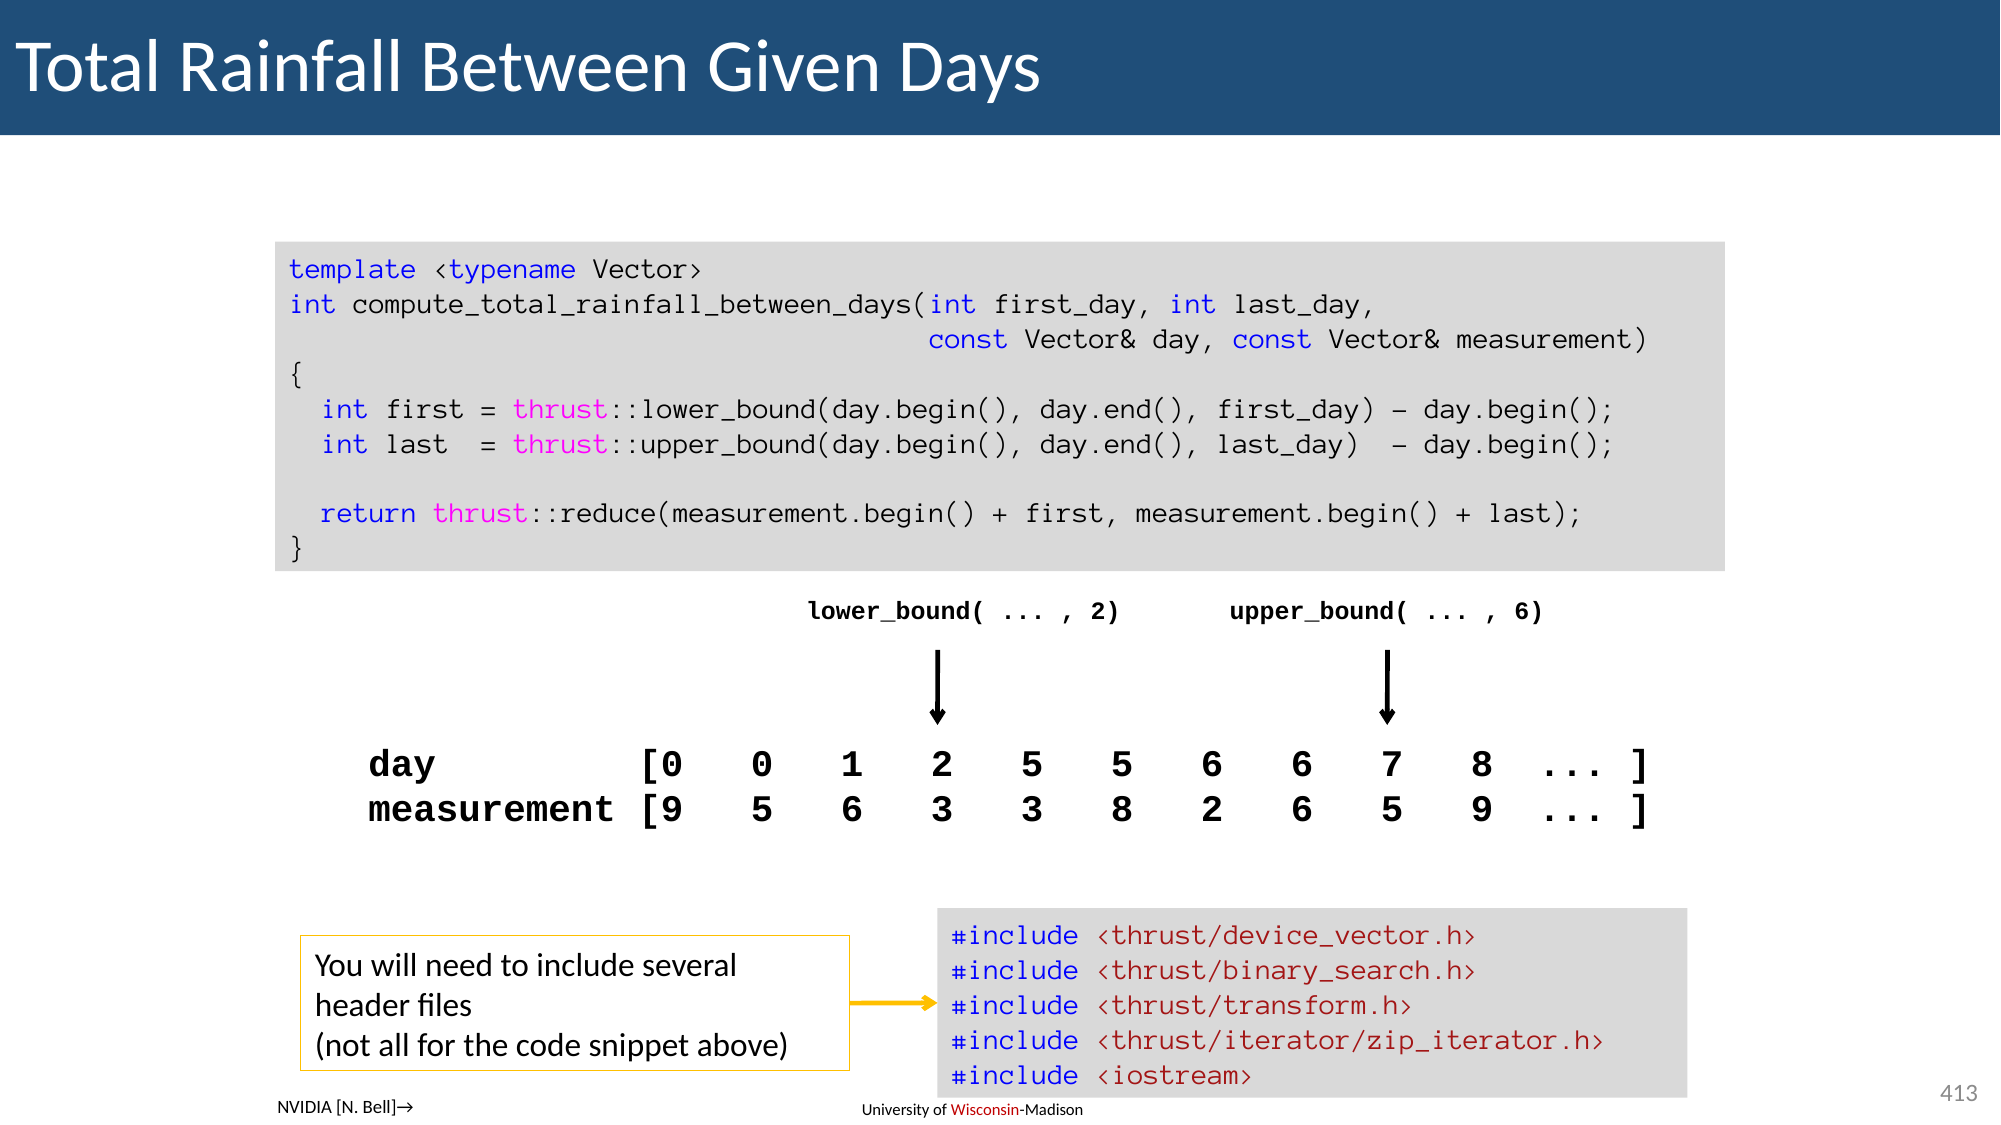

# Total Rainfall Between Given Days
template <typename Vector>
int compute_total_rainfall_between_days(int first_day, int last_day,
                                        const Vector& day, const Vector& measurement)
{
  int first = thrust::lower_bound(day.begin(), day.end(), first_day) - day.begin();
  int last  = thrust::upper_bound(day.begin(), day.end(), last_day)  - day.begin();

  return thrust::reduce(measurement.begin() + first, measurement.begin() + last);
}
lower_bound( ... , 2)
upper_bound( ... , 6)
day         [0   0   1   2   5   5   6   6   7   8  ... ]
measurement [9   5   6   3   3   8   2   6   5   9  ... ]
#include <thrust/device_vector.h>
#include <thrust/binary_search.h>
#include <thrust/transform.h>
#include <thrust/iterator/zip_iterator.h>
#include <iostream>
You will need to include several header files
(not all for the code snippet above)
413
NVIDIA [N. Bell]→